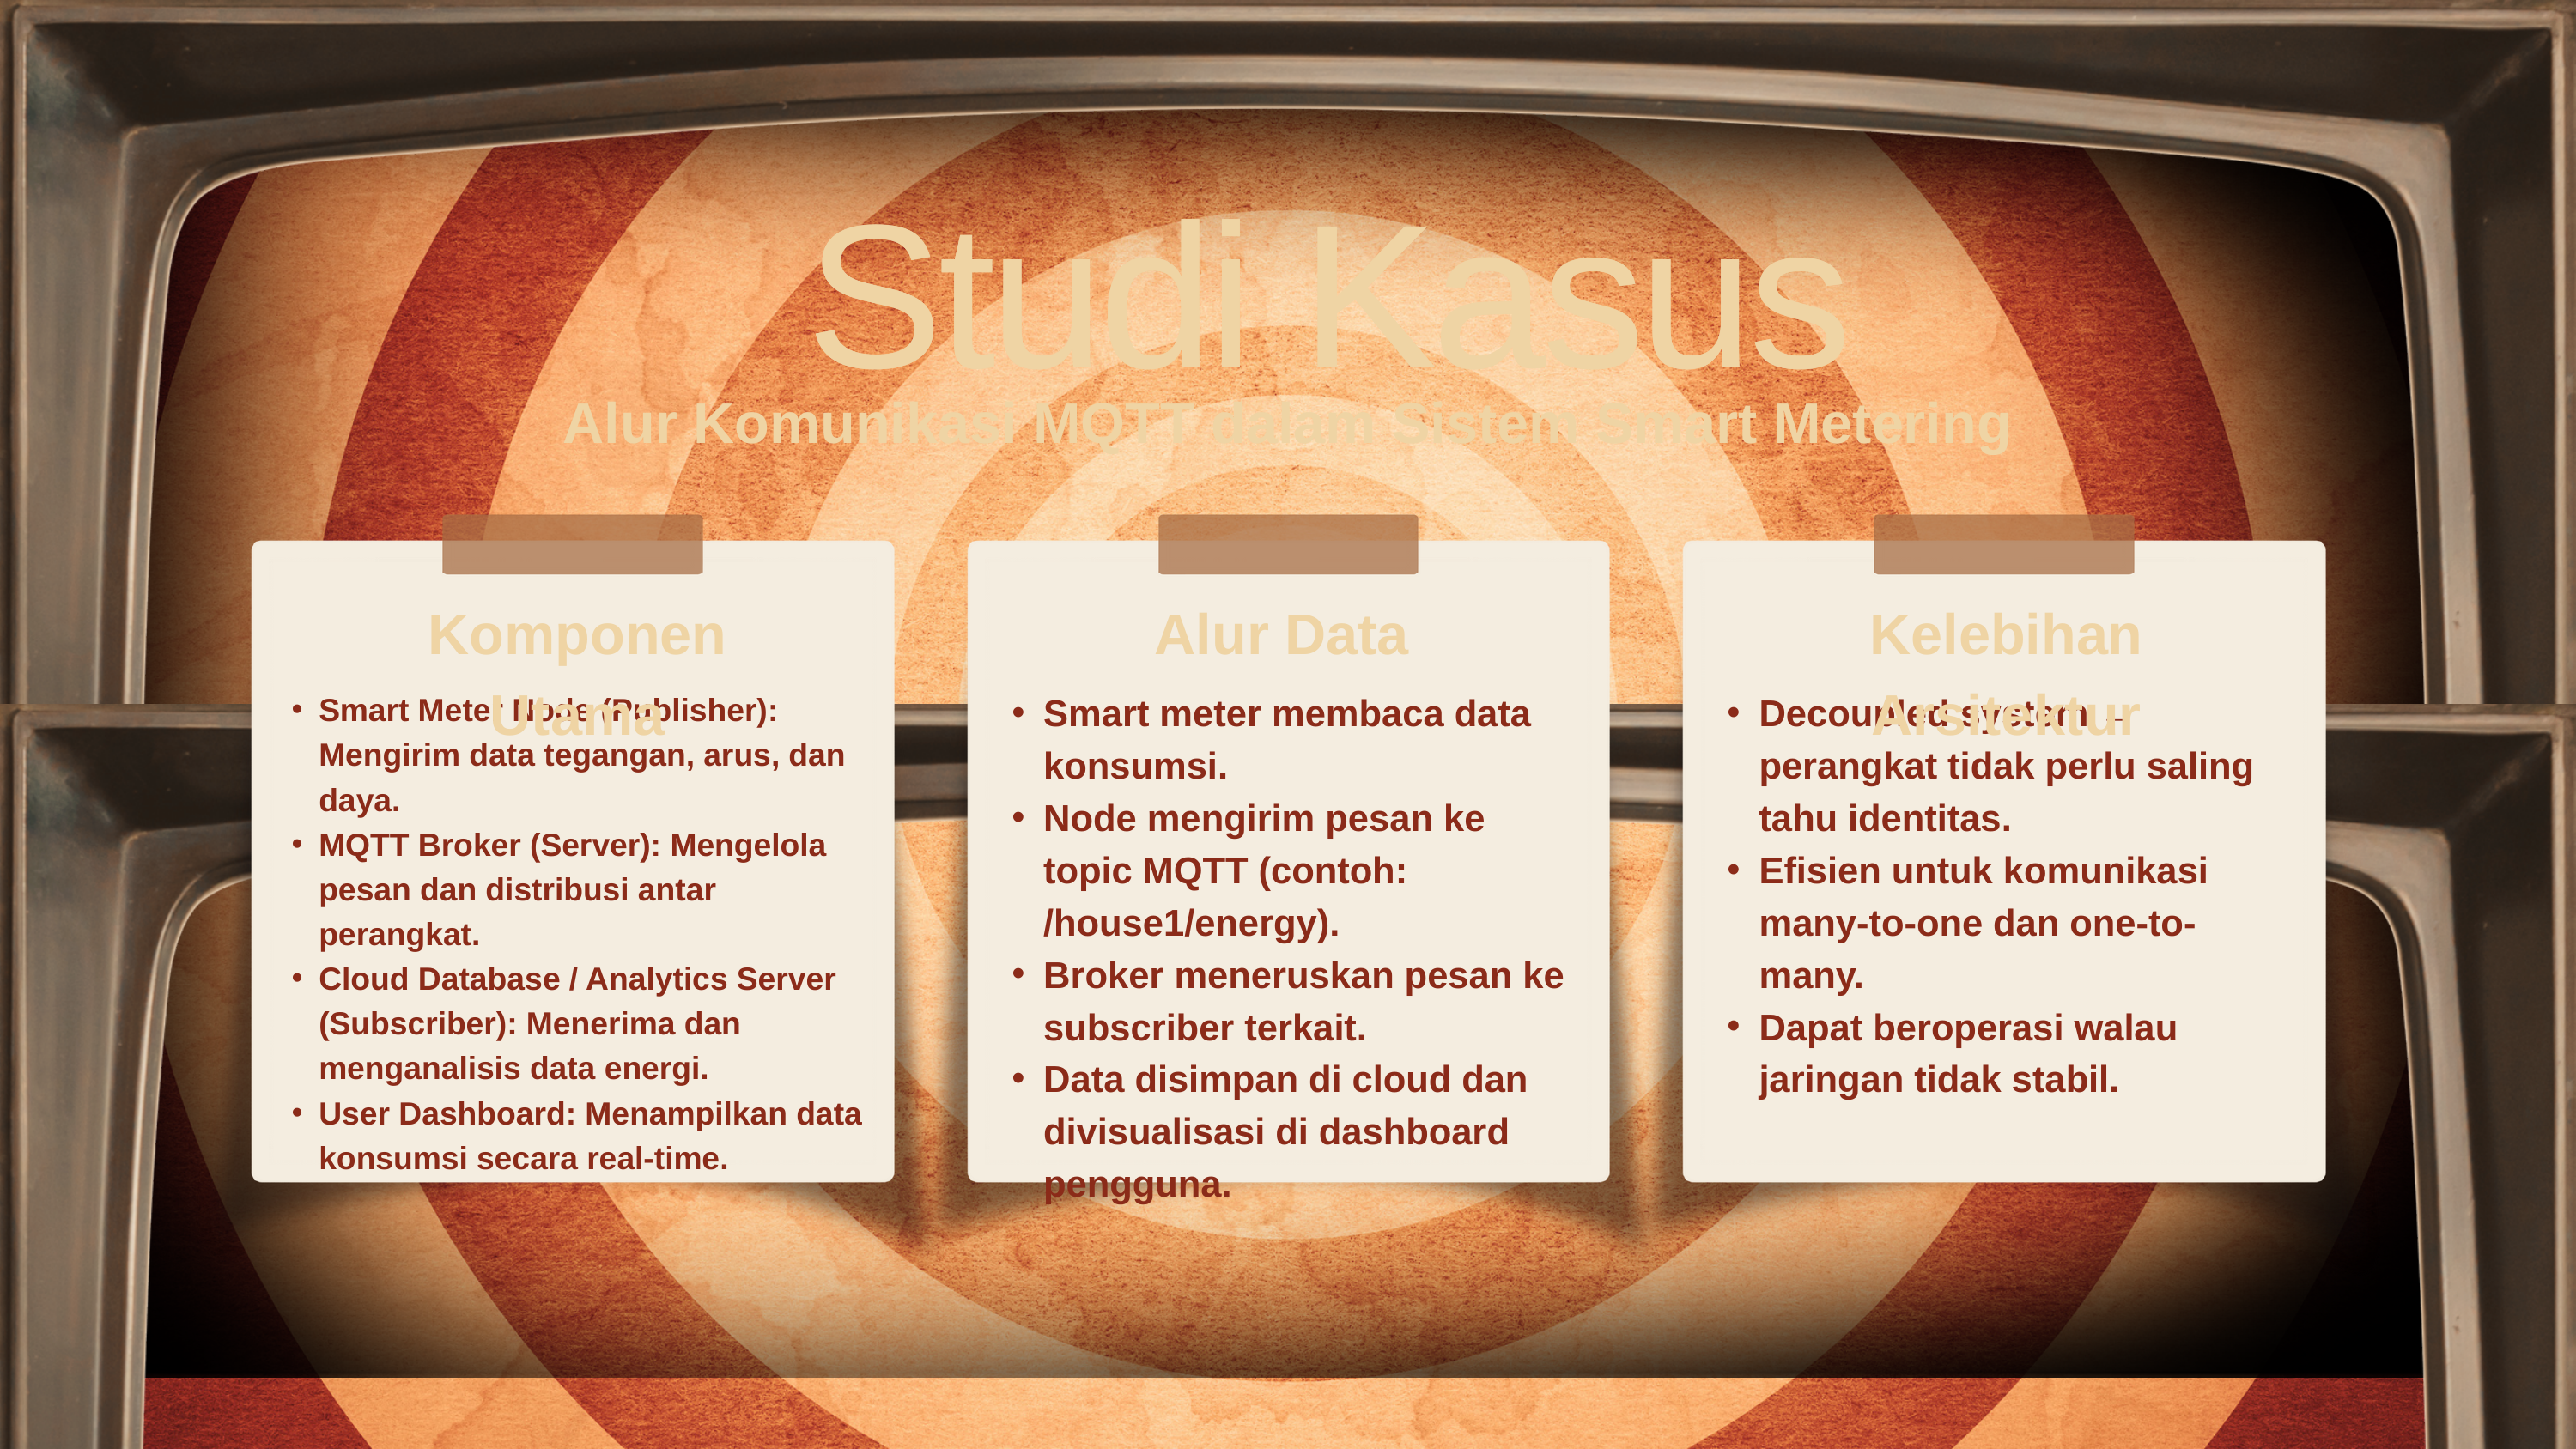

Studi Kasus
Studi Kasus
Alur Komunikasi MQTT dalam Sistem Smart Metering

Komponen Utama
Alur Data
Kelebihan Arsitektur
Smart meter membaca data konsumsi.
Node mengirim pesan ke topic MQTT (contoh: /house1/energy).
Broker meneruskan pesan ke subscriber terkait.
Data disimpan di cloud dan divisualisasi di dashboard pengguna.

Decoupled system → perangkat tidak perlu saling tahu identitas.
Efisien untuk komunikasi many-to-one dan one-to-many.
Dapat beroperasi walau jaringan tidak stabil.

Smart Meter Node (Publisher): Mengirim data tegangan, arus, dan daya.
MQTT Broker (Server): Mengelola pesan dan distribusi antar perangkat.
Cloud Database / Analytics Server (Subscriber): Menerima dan menganalisis data energi.
User Dashboard: Menampilkan data konsumsi secara real-time.